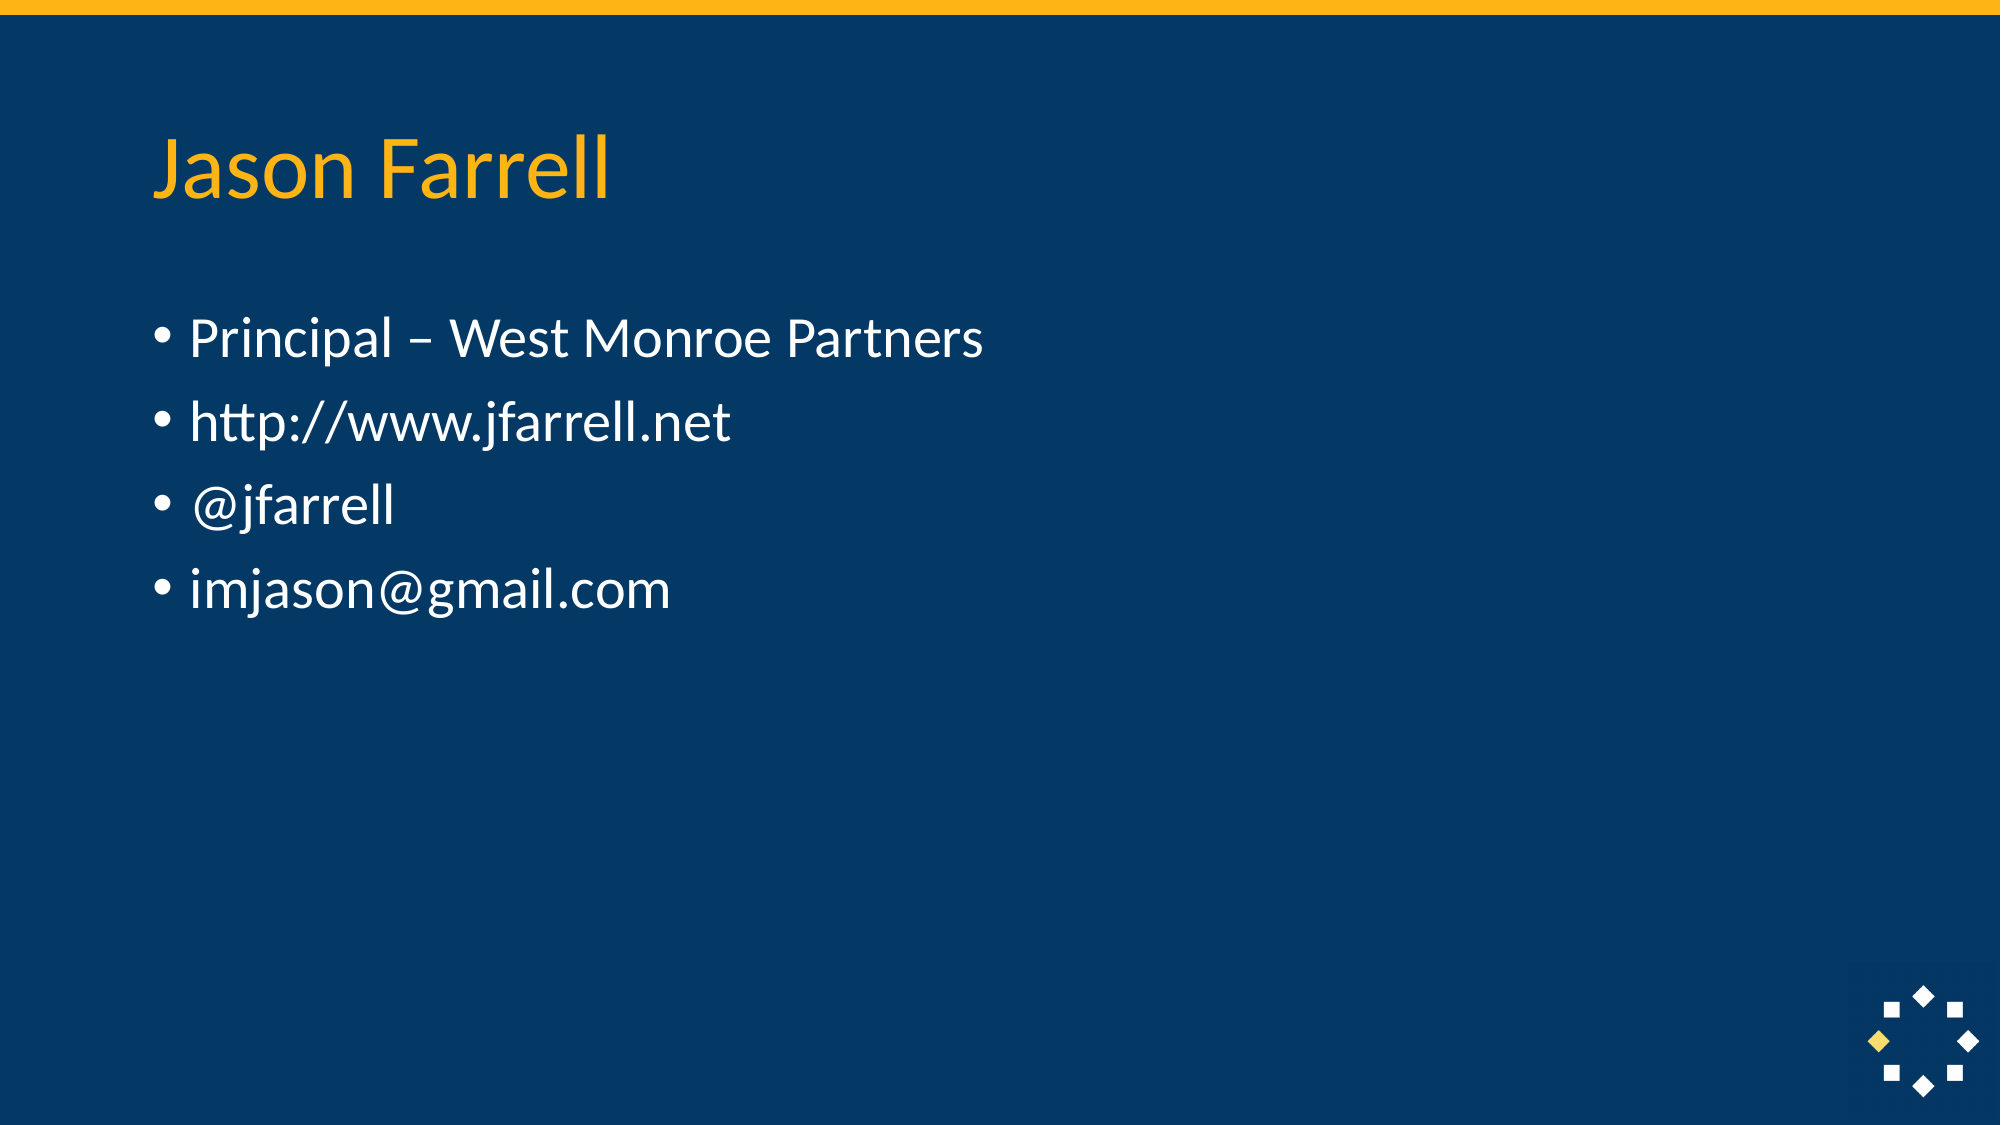

# Jason Farrell
Principal – West Monroe Partners
http://www.jfarrell.net
@jfarrell
imjason@gmail.com